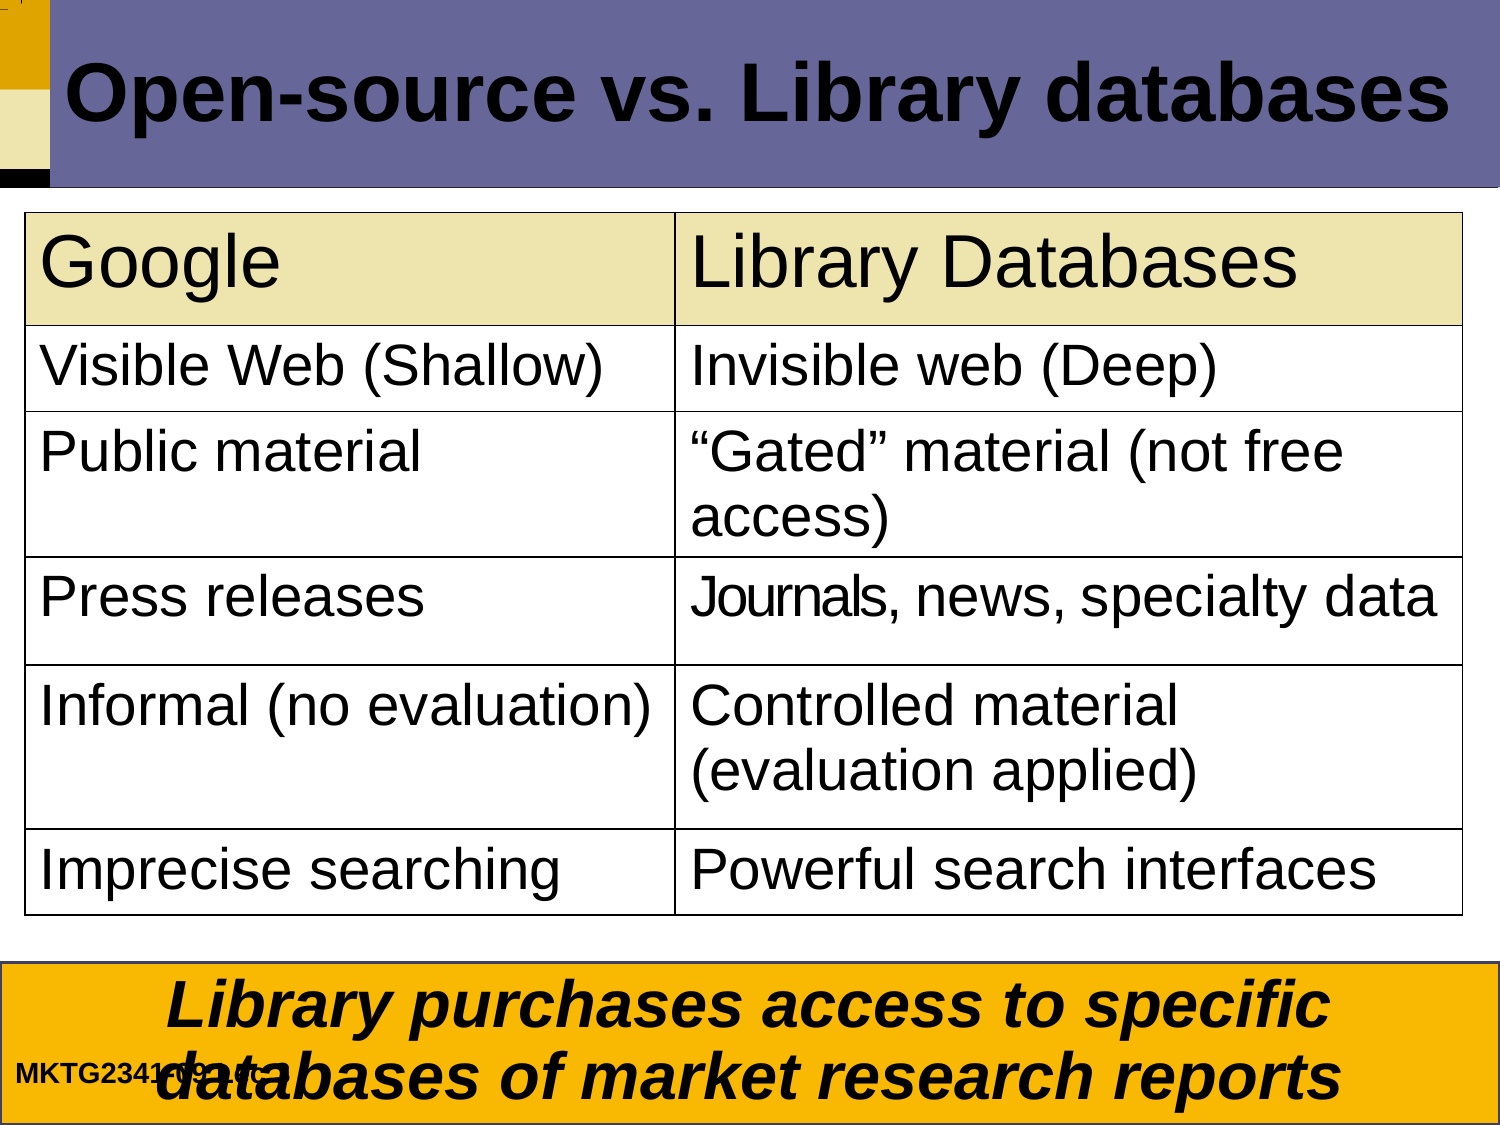

Open-source vs. Library databases
| Google | Library Databases |
| --- | --- |
| Visible Web (Shallow) | Invisible web (Deep) |
| Public material | “Gated” material (not free access) |
| Press releases | Journals, news, specialty data |
| Informal (no evaluation) | Controlled material (evaluation applied) |
| Imprecise searching | Powerful search interfaces |
Library purchases access to specific databases of market research reports
MKTG2341-09 Lec 3
5